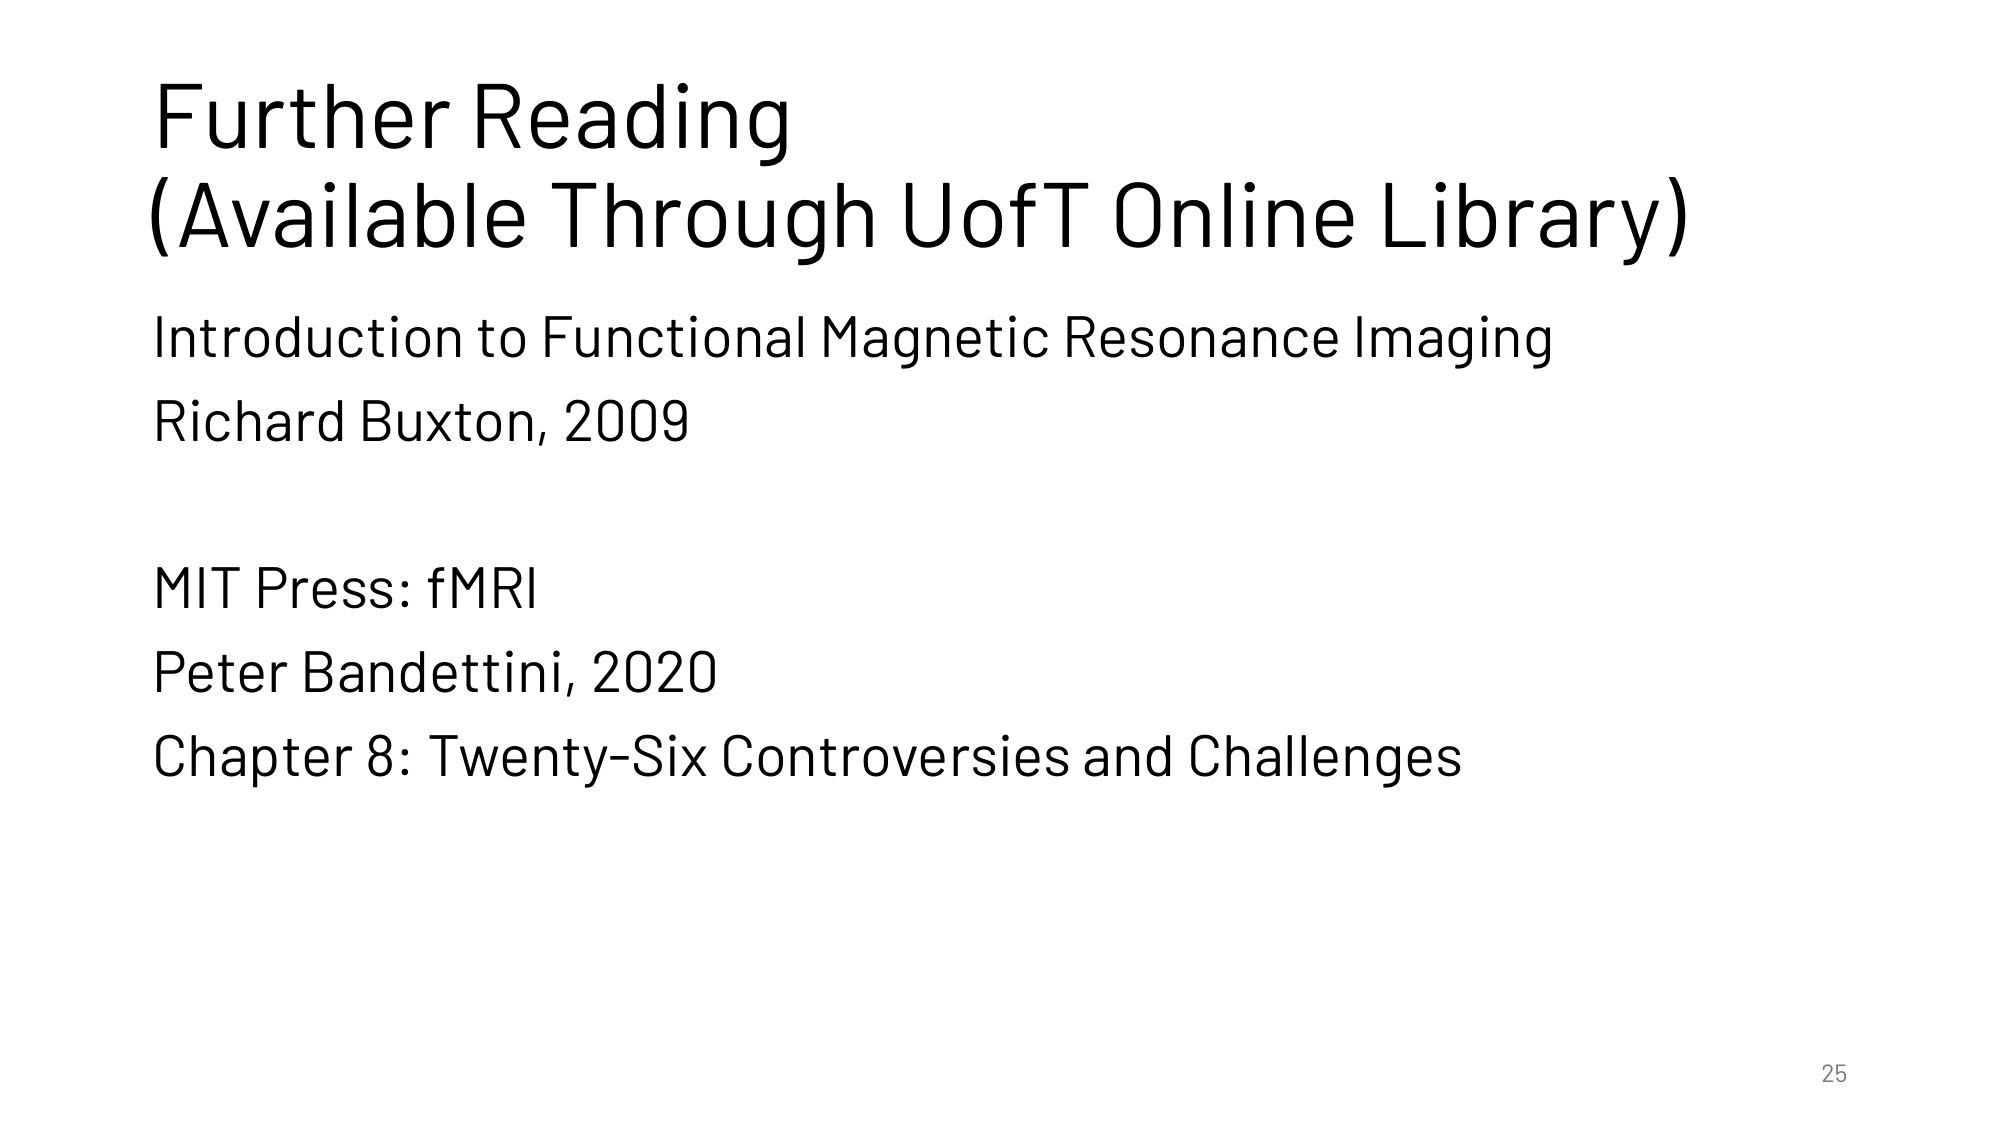

# Further Reading (Available Through UofT Online Library)
Introduction to Functional Magnetic Resonance Imaging
Richard Buxton, 2009

MIT Press: fMRI
Peter Bandettini, 2020
Chapter 8: Twenty-Six Controversies and Challenges
25